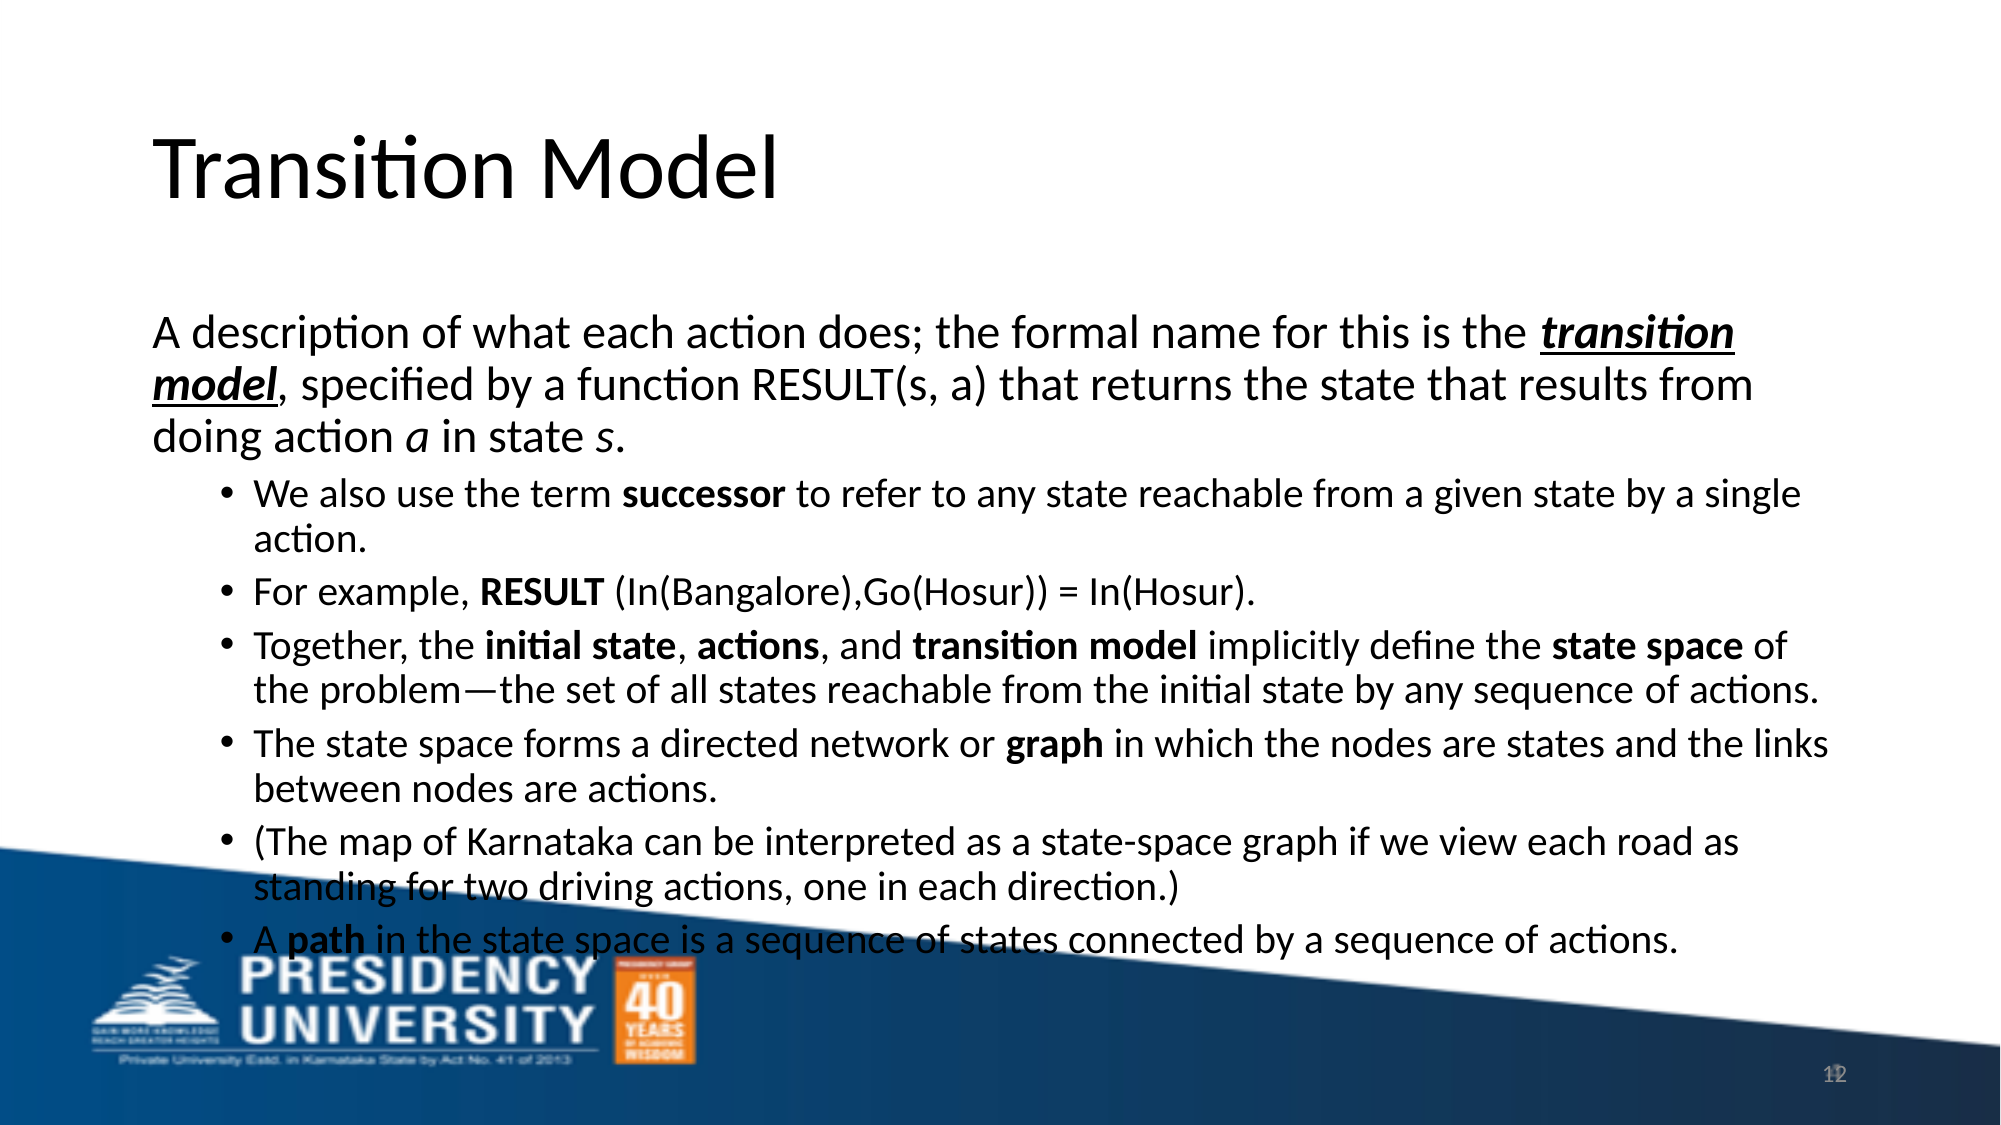

# Transition Model
A description of what each action does; the formal name for this is the transition model, specified by a function RESULT(s, a) that returns the state that results from doing action a in state s.
We also use the term successor to refer to any state reachable from a given state by a single action.
For example, RESULT (In(Bangalore),Go(Hosur)) = In(Hosur).
Together, the initial state, actions, and transition model implicitly define the state space of the problem—the set of all states reachable from the initial state by any sequence of actions.
The state space forms a directed network or graph in which the nodes are states and the links between nodes are actions.
(The map of Karnataka can be interpreted as a state-space graph if we view each road as standing for two driving actions, one in each direction.)
A path in the state space is a sequence of states connected by a sequence of actions.
12